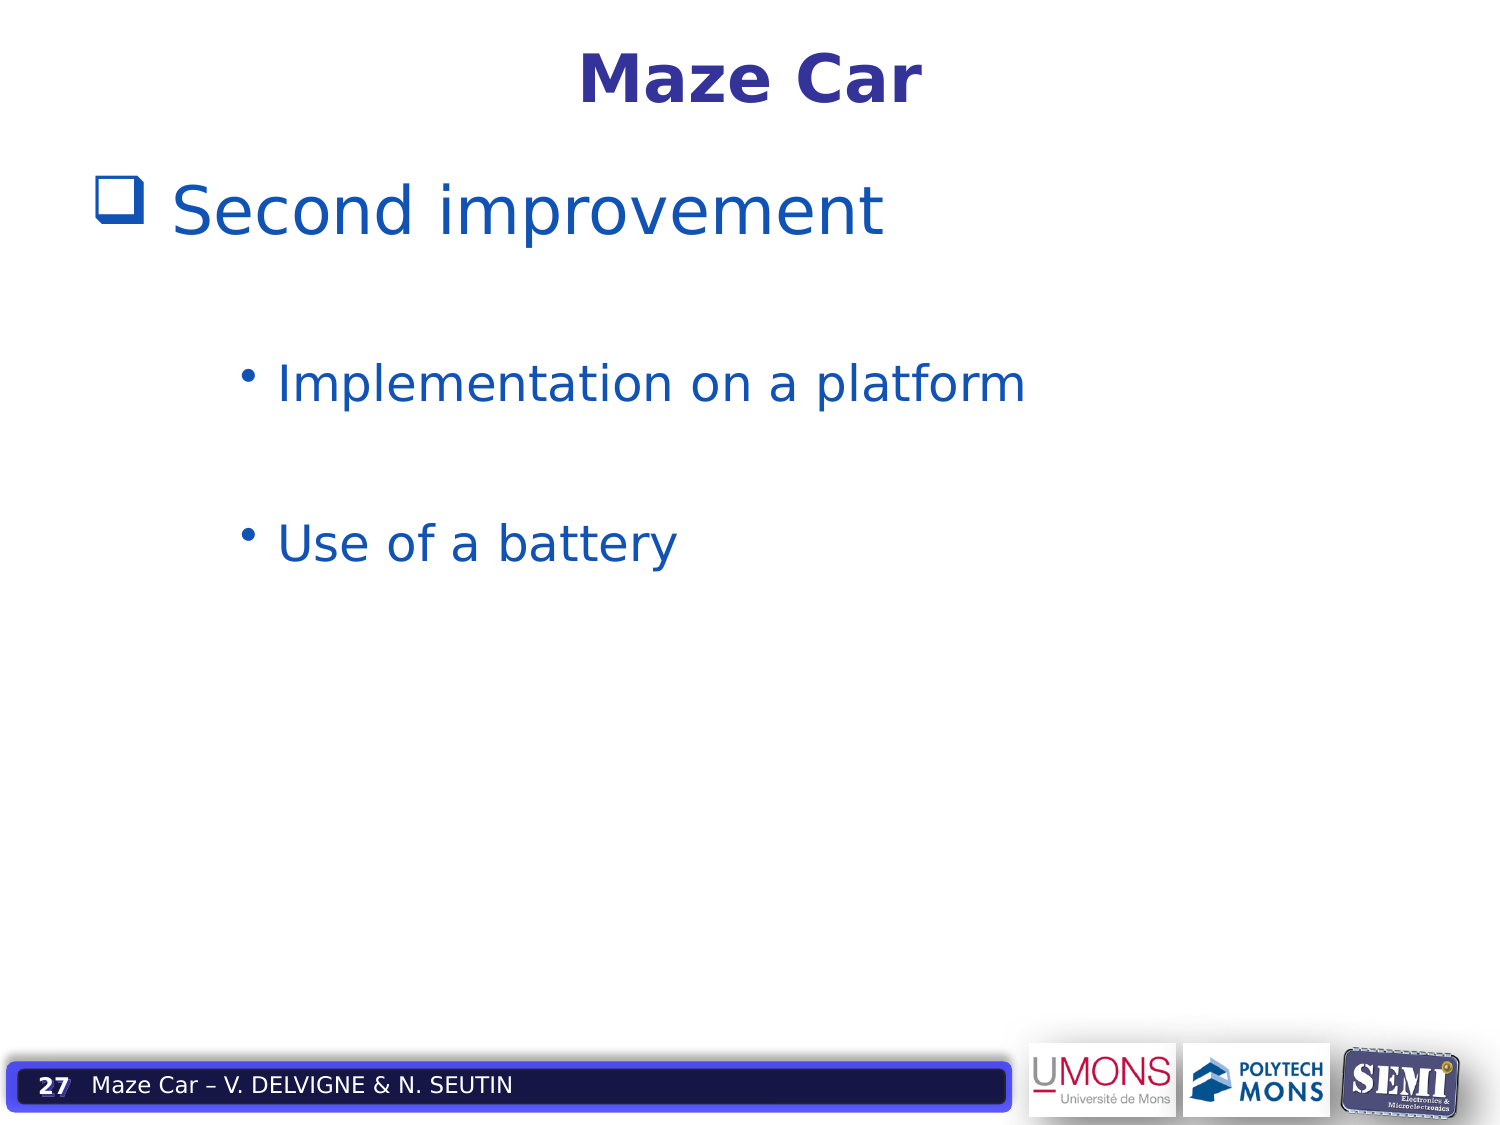

1009-05 Systèmes à Microprocesseur 1. Structure ordinateur
# Maze Car
 Second improvement

Implementation on a platform

Use of a battery
27